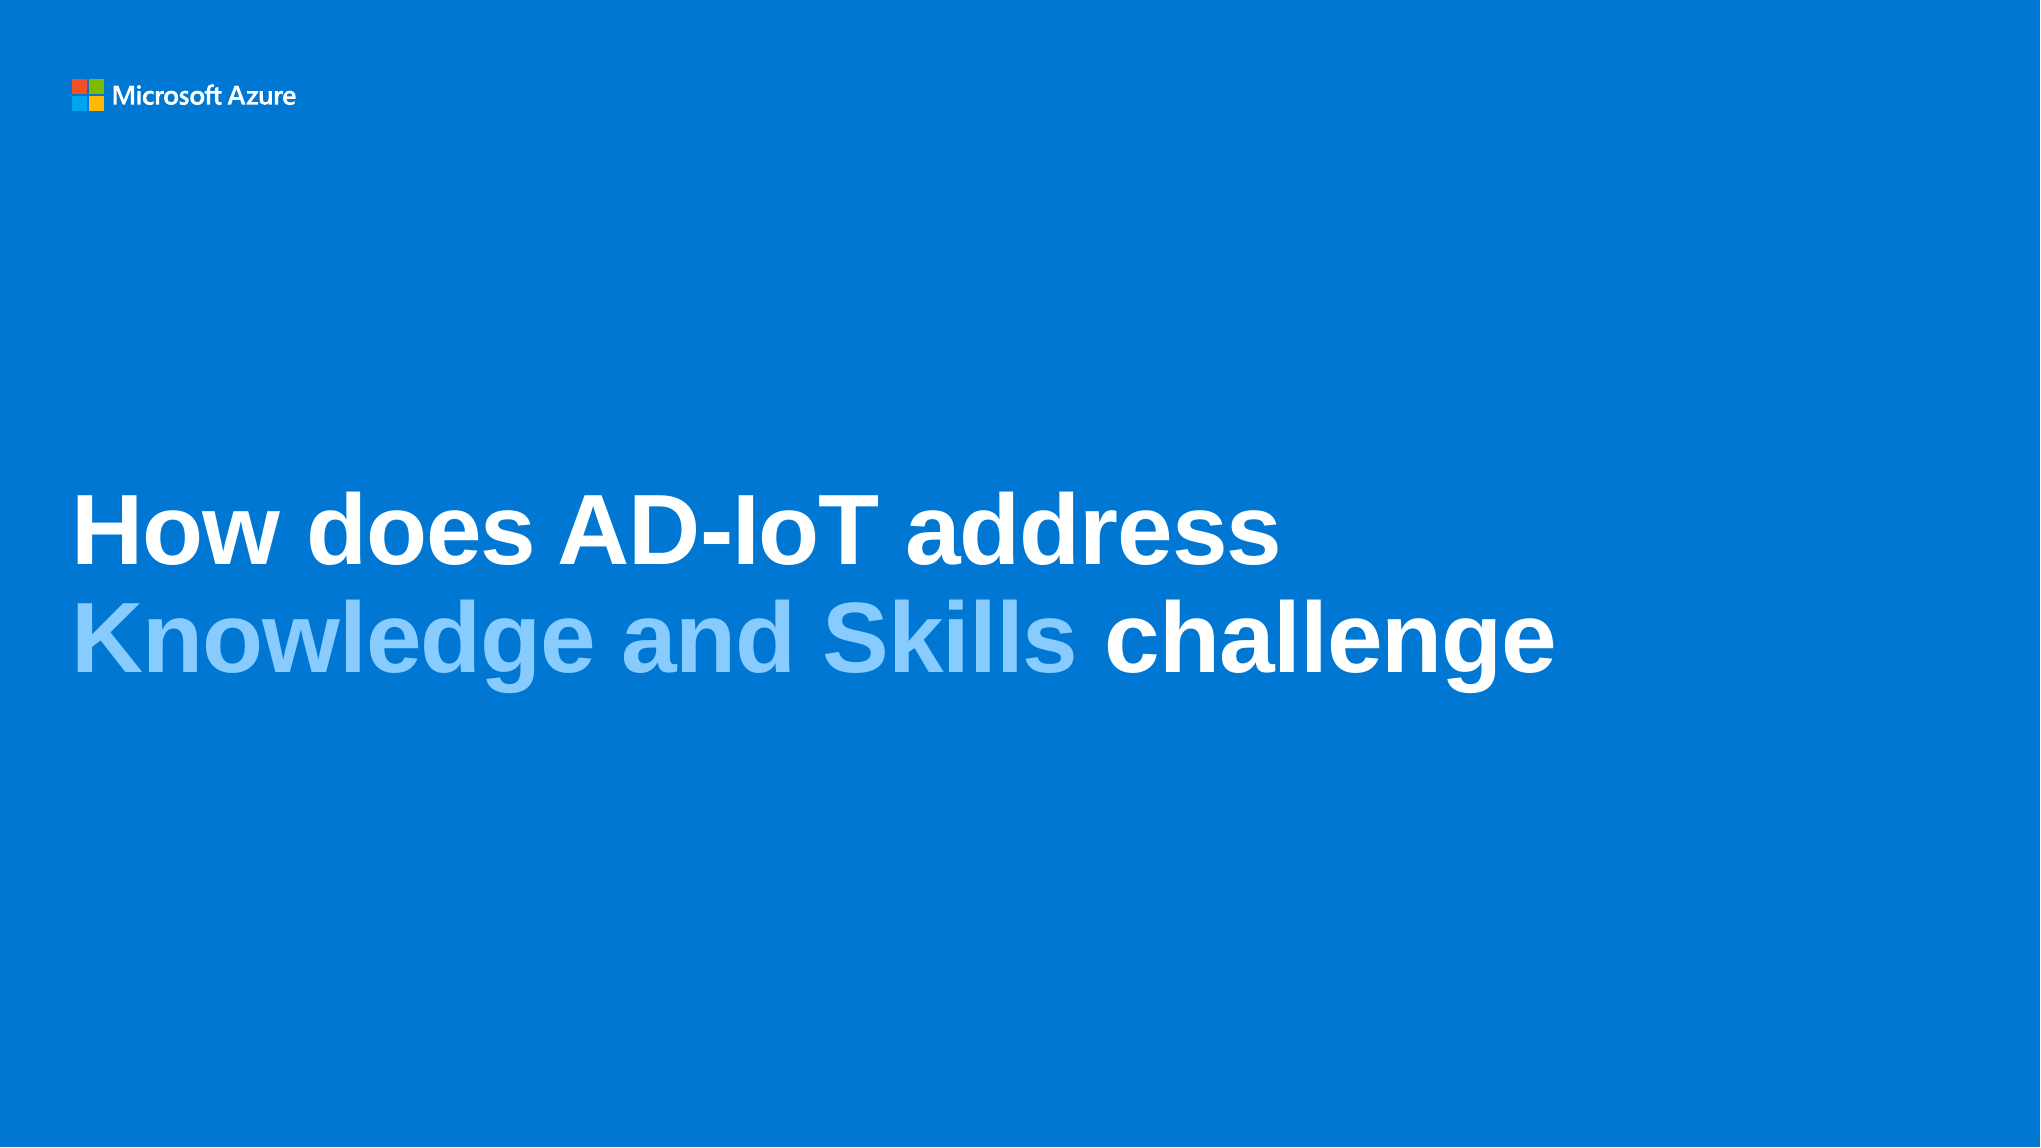

# How does AD-IoT address Knowledge and Skills challenge